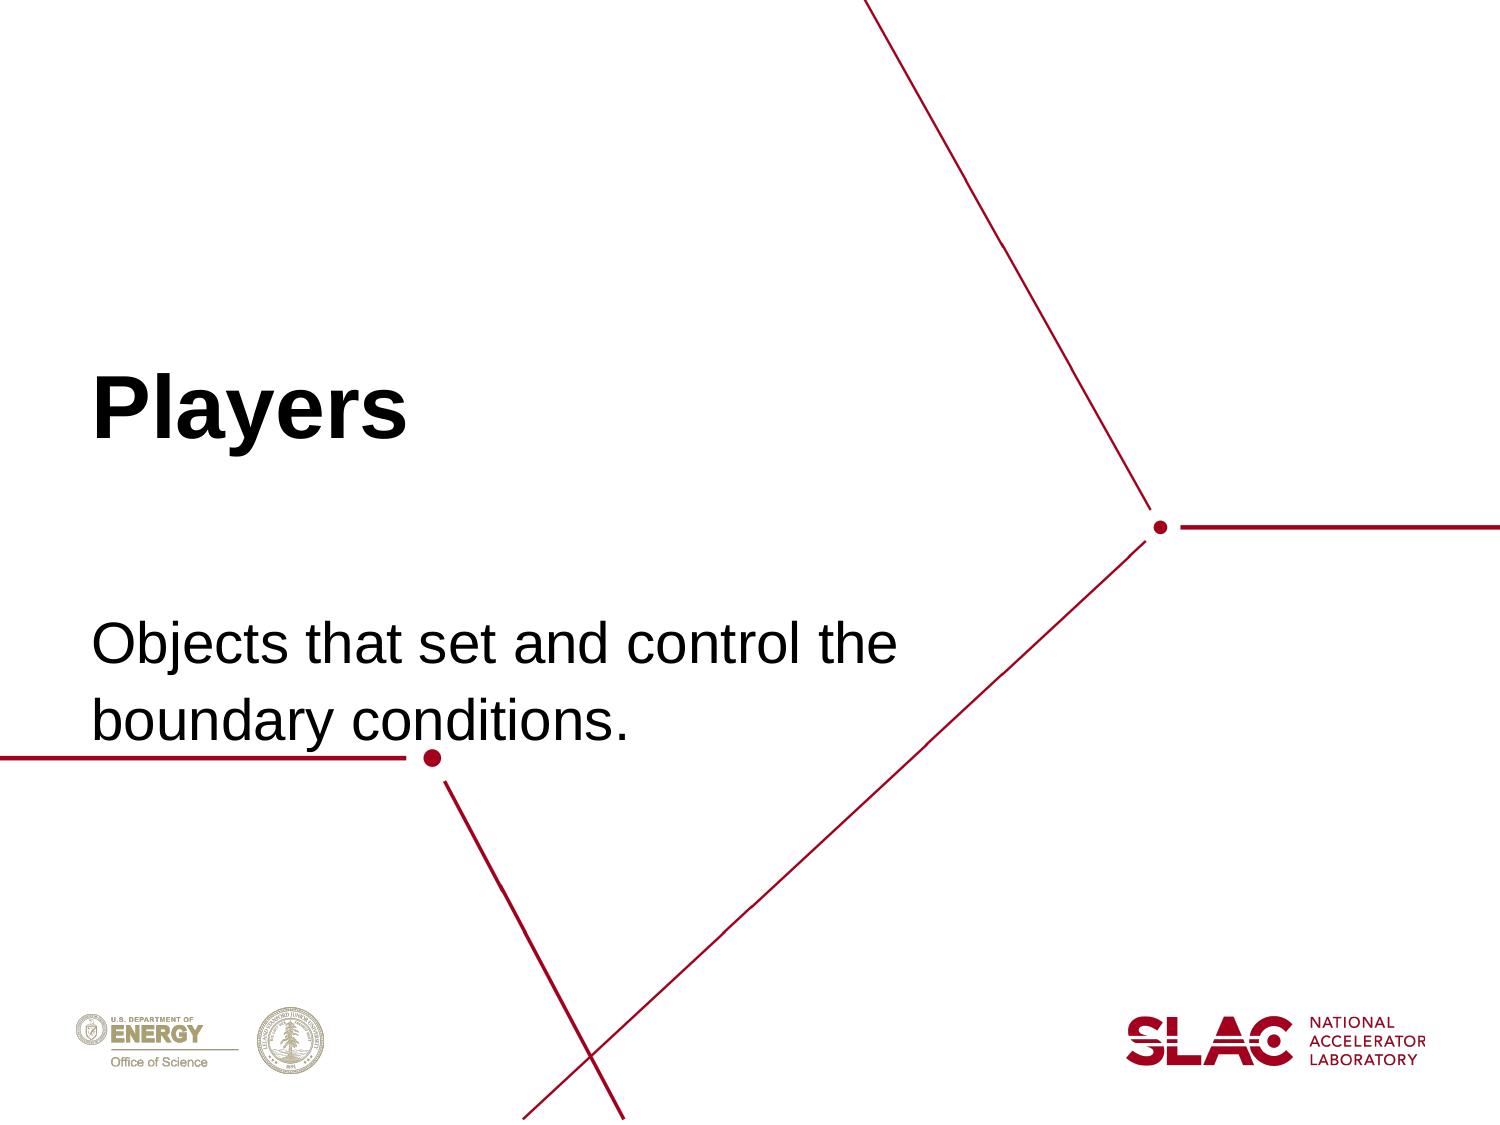

# Players

Objects that set and control the boundary conditions.